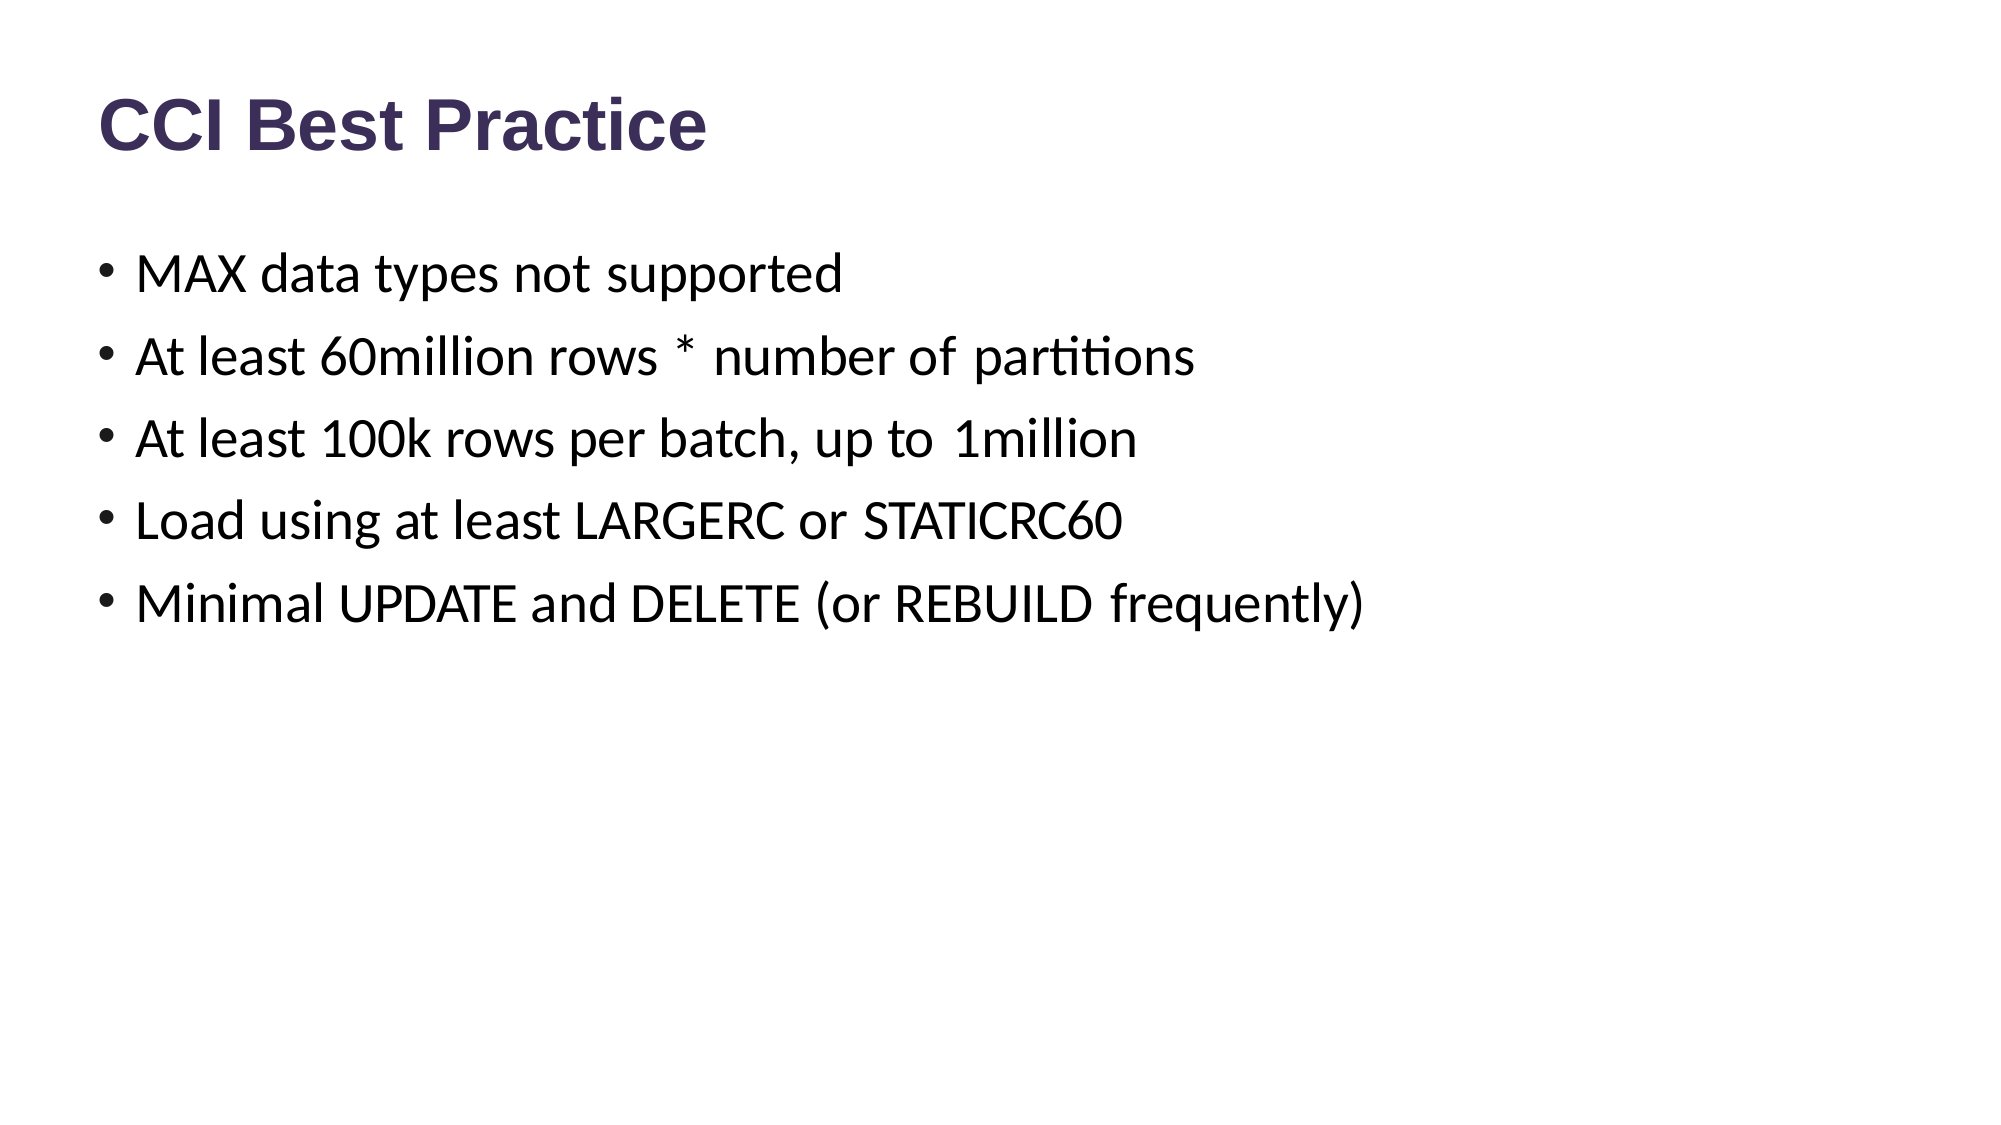

# CCI Best Practice
MAX data types not supported
At least 60million rows * number of partitions
At least 100k rows per batch, up to 1million
Load using at least LARGERC or STATICRC60
Minimal UPDATE and DELETE (or REBUILD frequently)